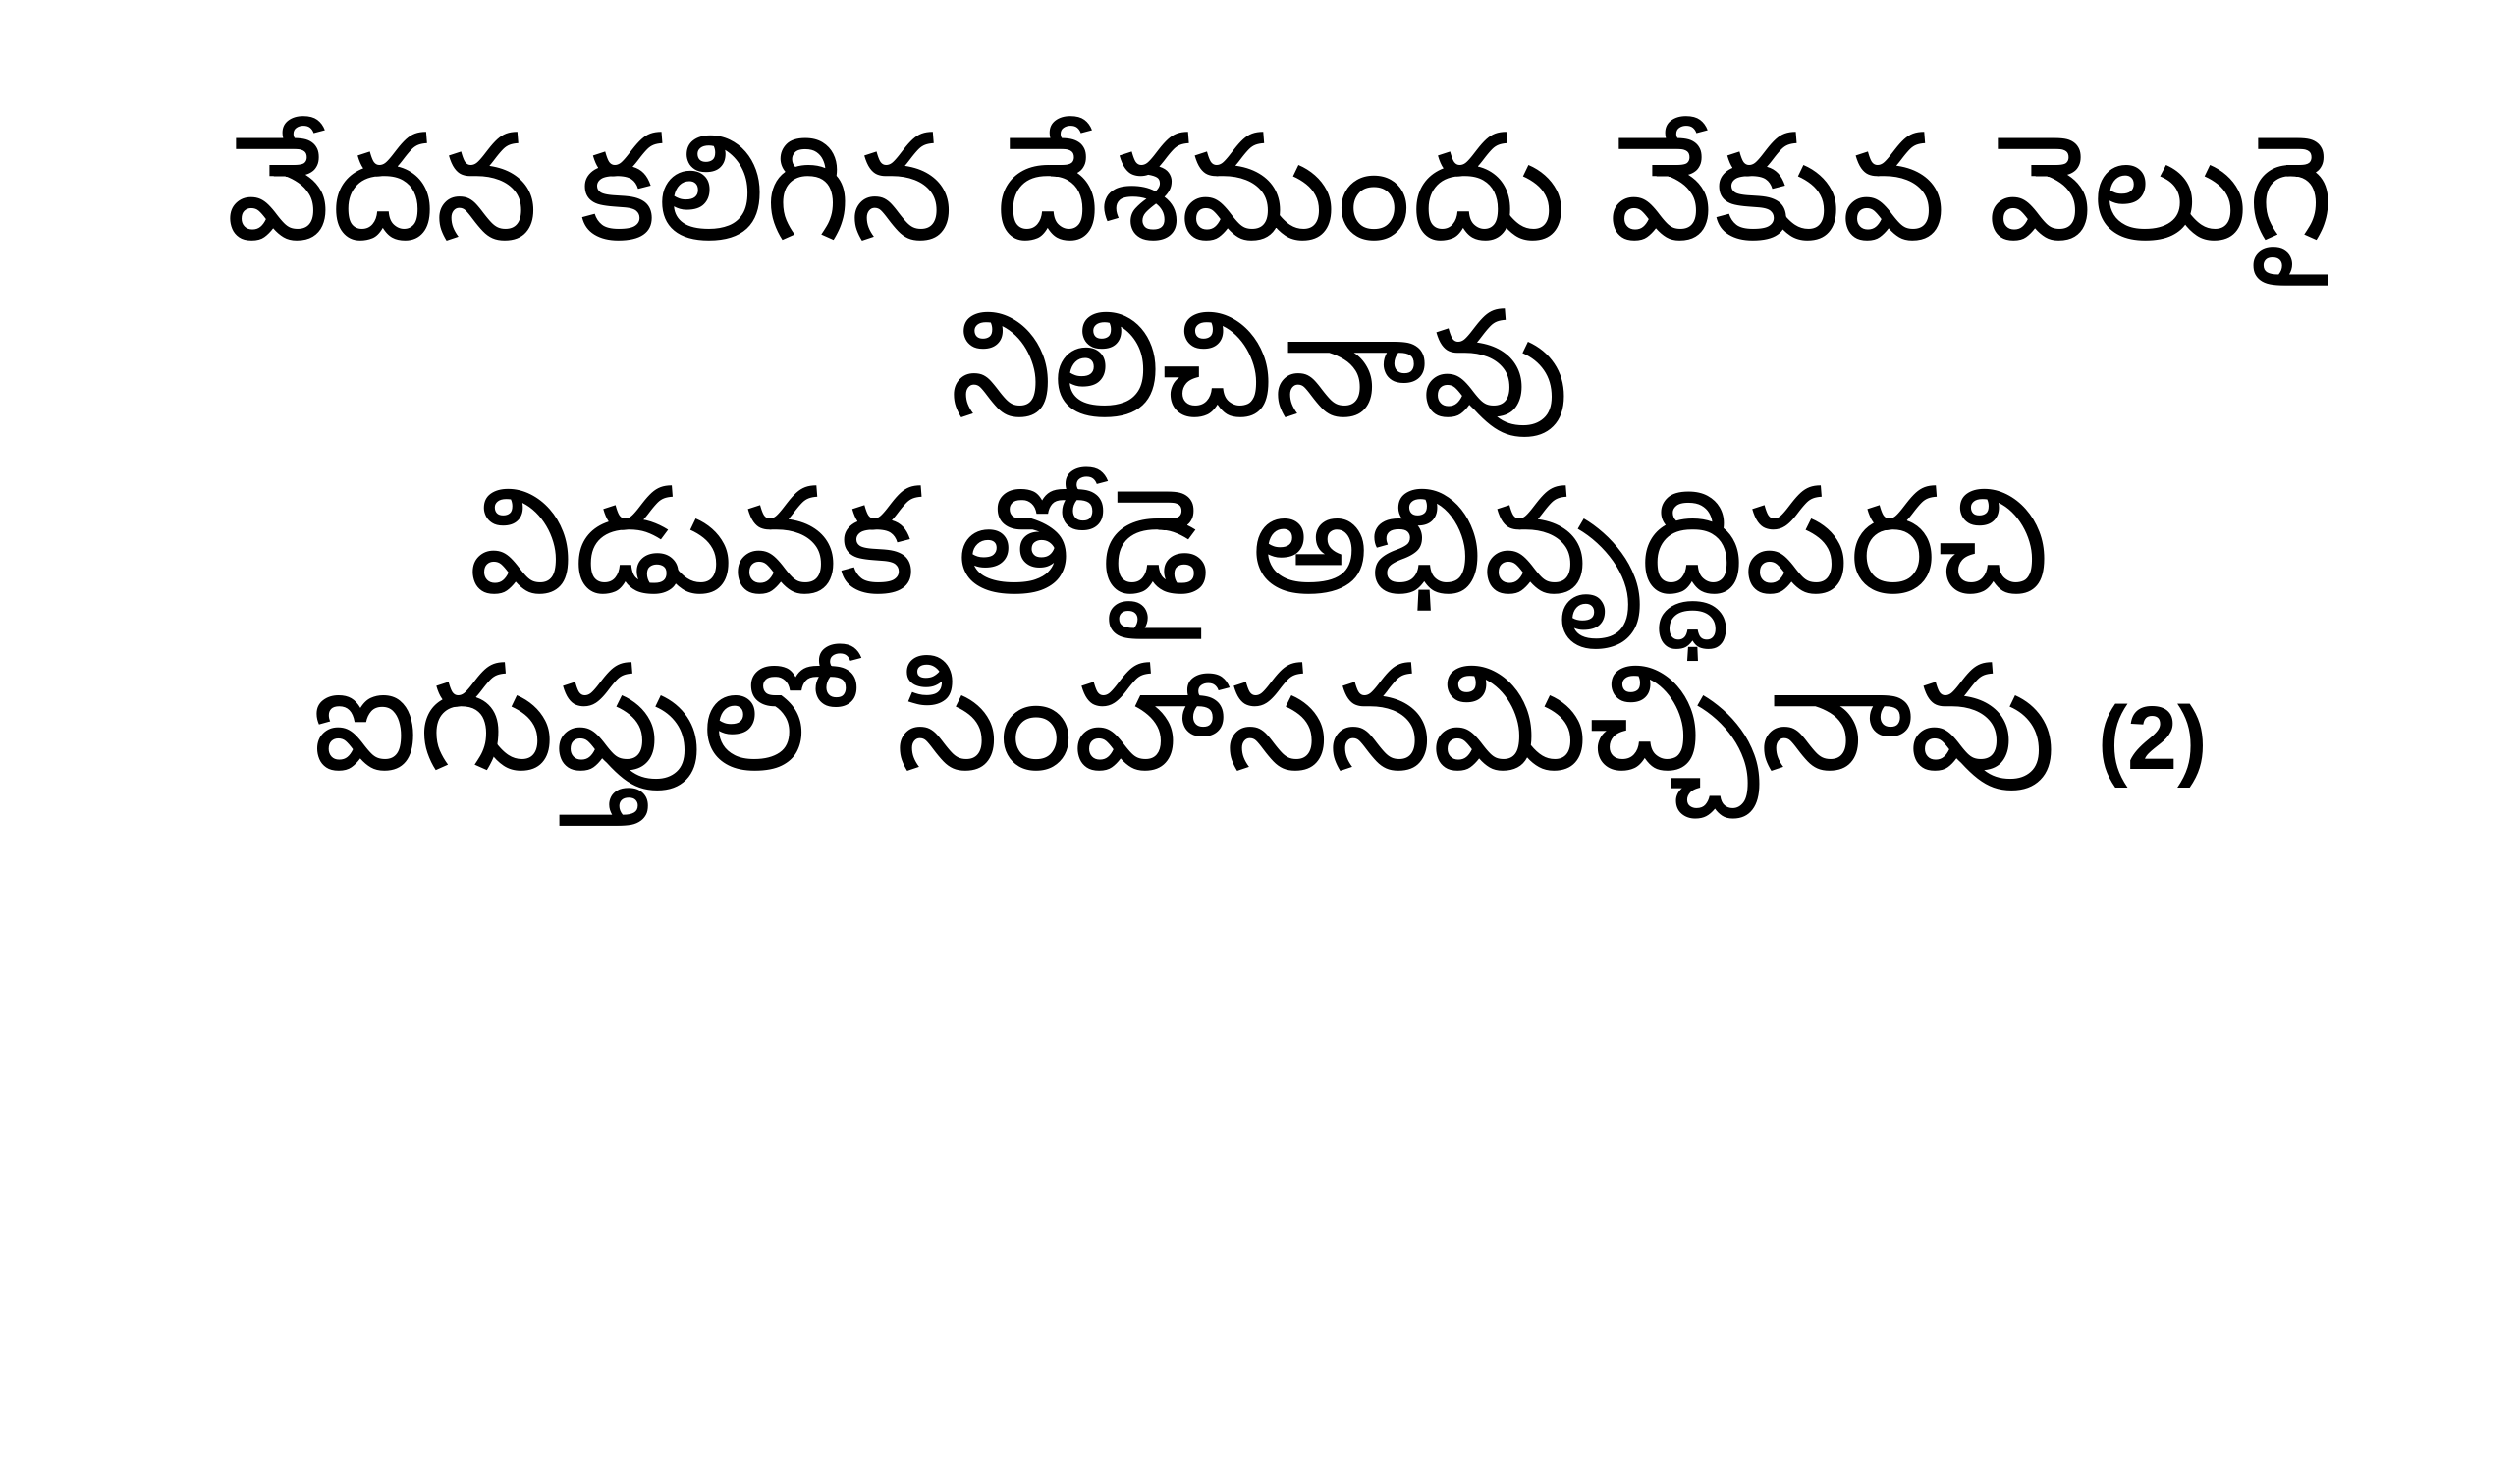

వేదన కలిగిన దేశమందు వేకువ వెలుగై నిలిచినావు
విడువక తోడై అభివృద్ధిపరచి
ఐగుప్తులో సింహాసనమిచ్చినావు (2)